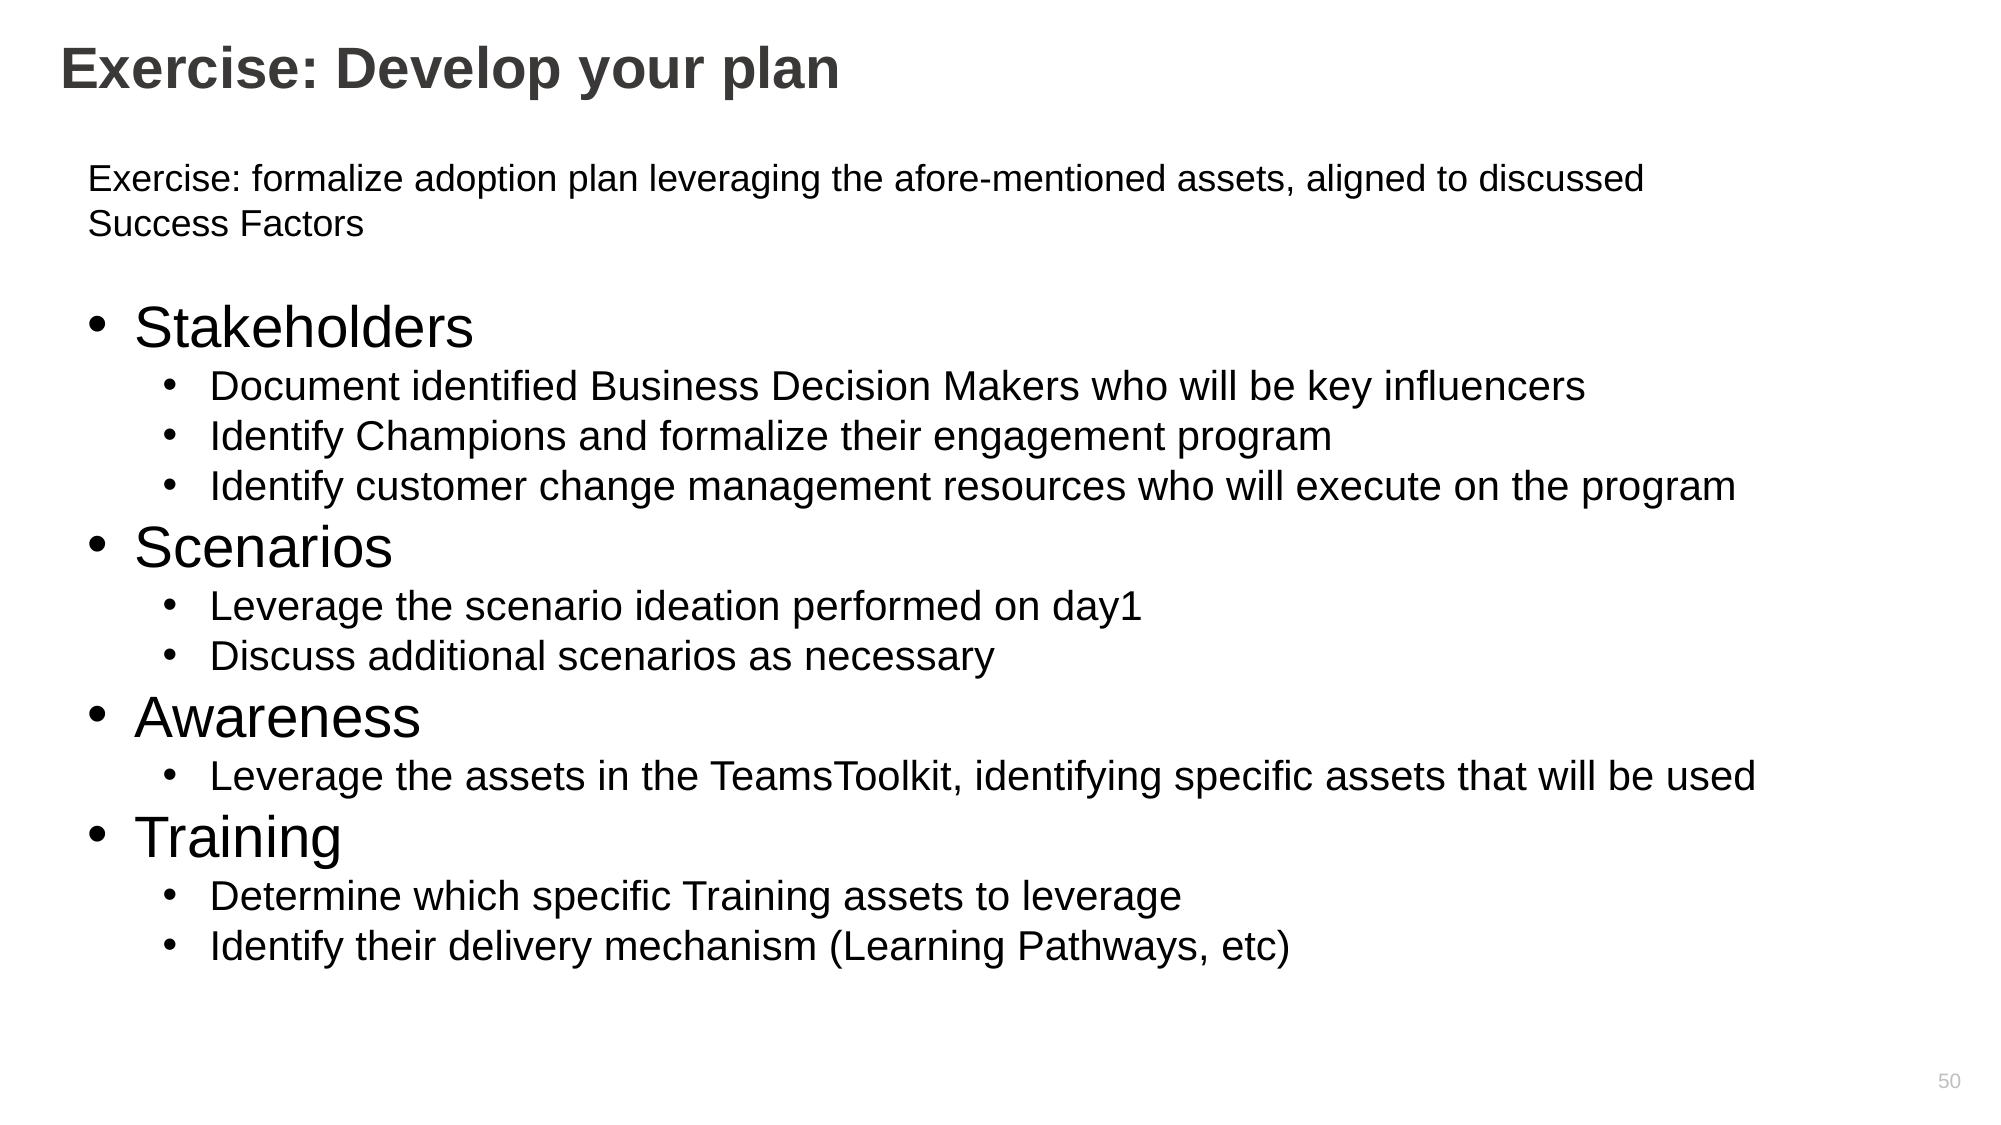

Exercise: Develop your plan
Exercise: formalize adoption plan leveraging the afore-mentioned assets, aligned to discussed Success Factors

Stakeholders
Document identified Business Decision Makers who will be key influencers
Identify Champions and formalize their engagement program
Identify customer change management resources who will execute on the program
Scenarios
Leverage the scenario ideation performed on day1
Discuss additional scenarios as necessary
Awareness
Leverage the assets in the TeamsToolkit, identifying specific assets that will be used
Training
Determine which specific Training assets to leverage
Identify their delivery mechanism (Learning Pathways, etc)

50